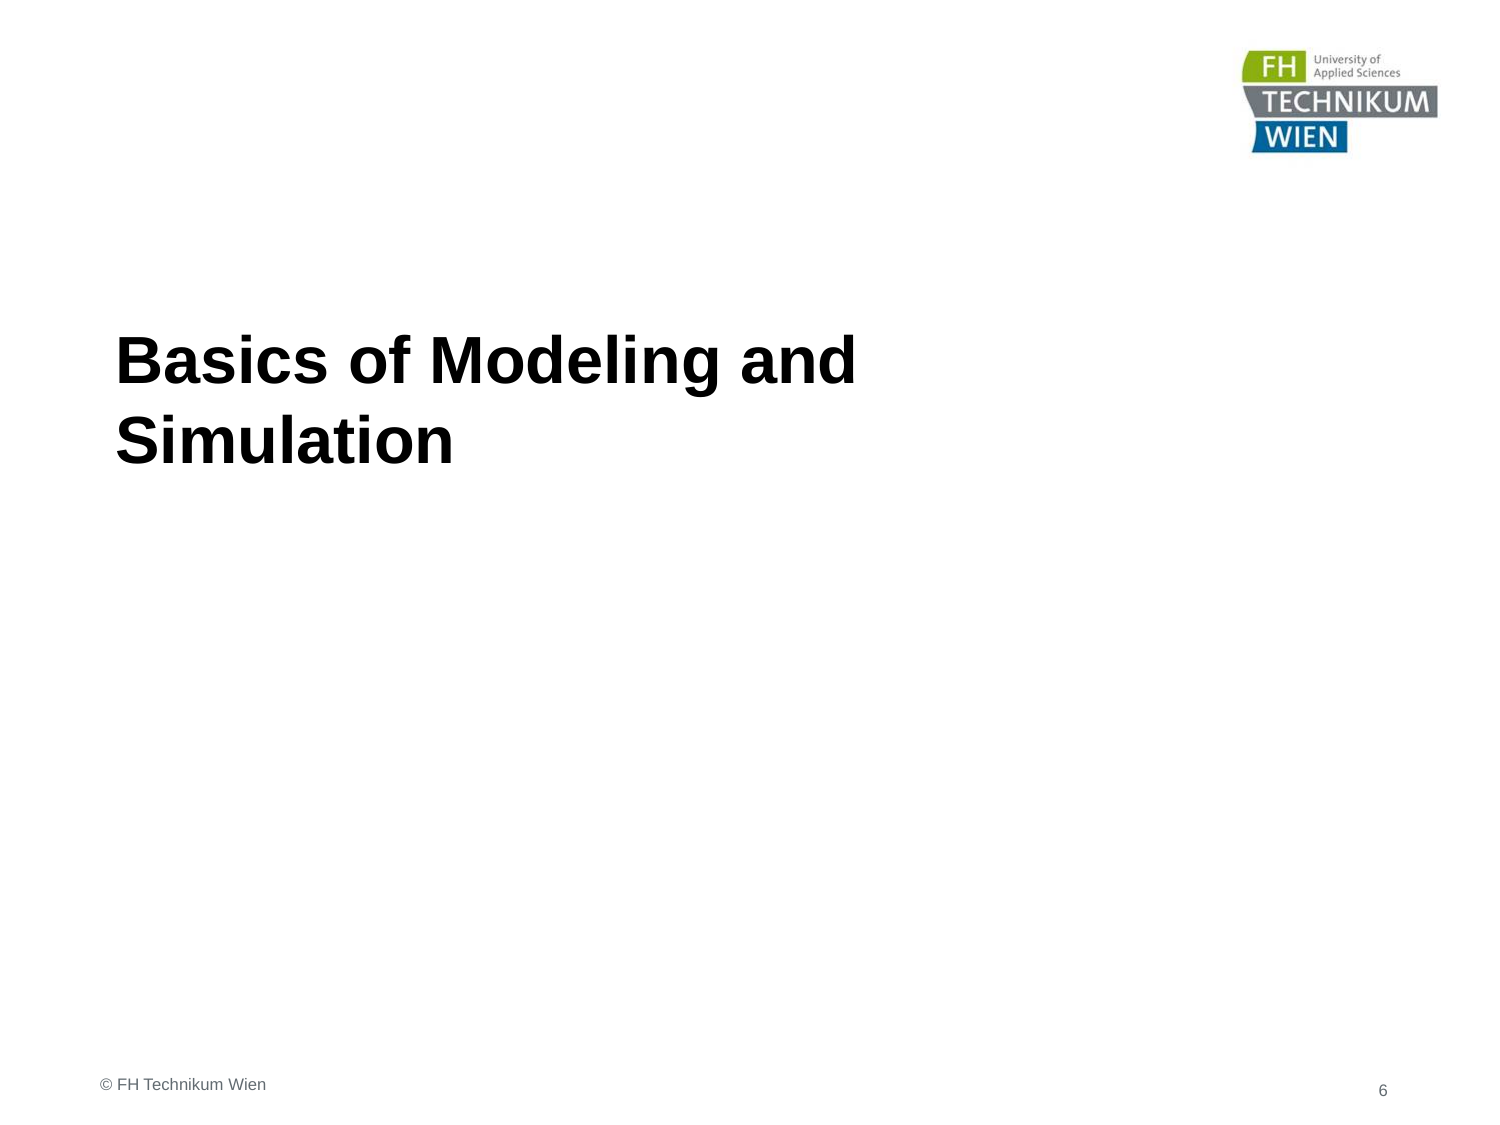

# Basics of Modeling and Simulation

© FH Technikum Wien

6